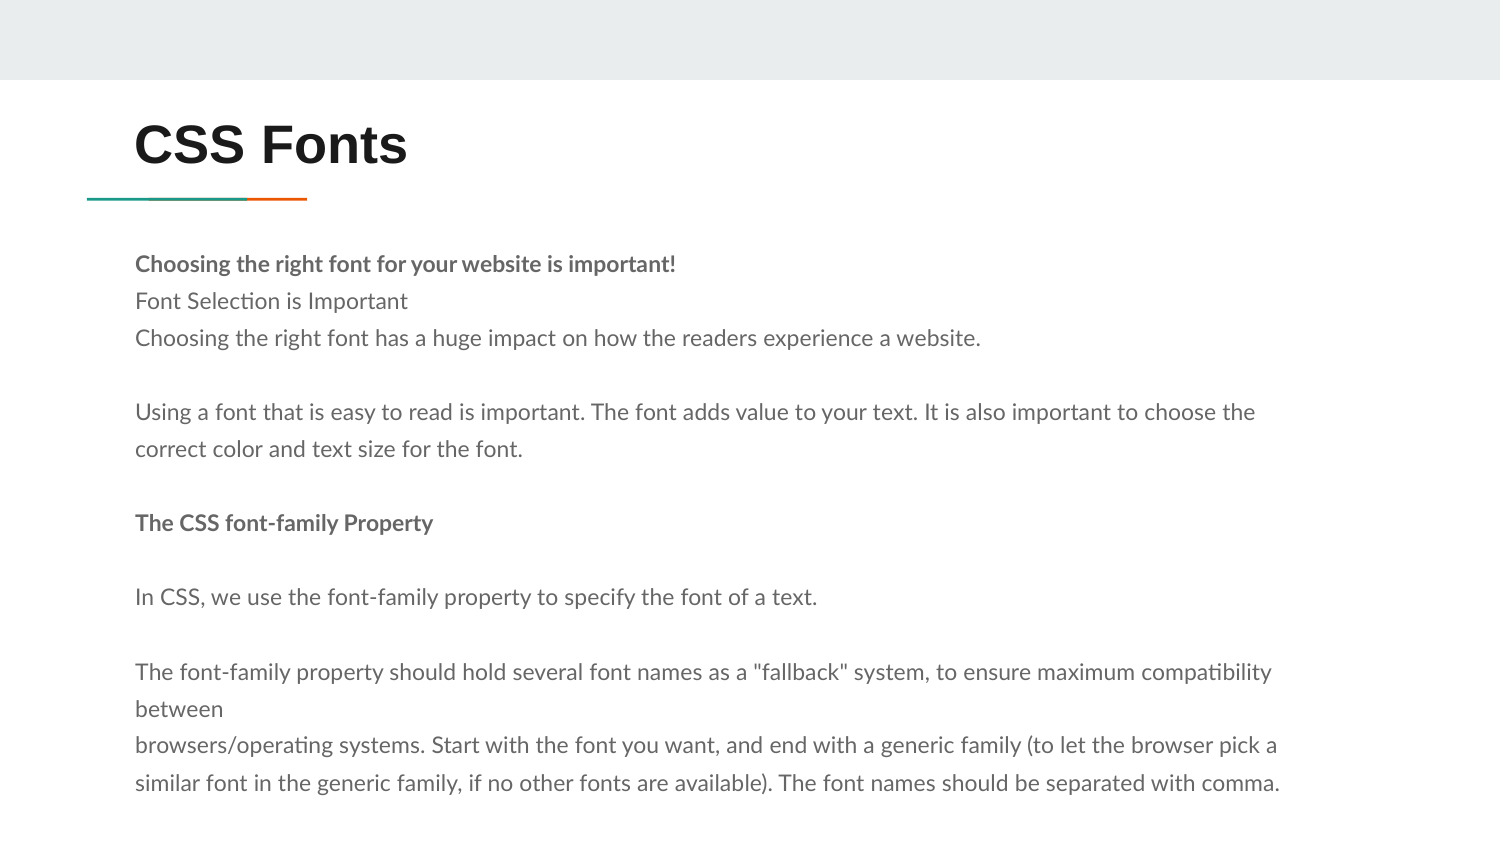

# CSS Fonts
Choosing the right font for your website is important!
Font Selection is Important
Choosing the right font has a huge impact on how the readers experience a website.

Using a font that is easy to read is important. The font adds value to your text. It is also important to choose the
correct color and text size for the font.

The CSS font-family Property

In CSS, we use the font-family property to specify the font of a text.

The font-family property should hold several font names as a "fallback" system, to ensure maximum compatibility between
browsers/operating systems. Start with the font you want, and end with a generic family (to let the browser pick a
similar font in the generic family, if no other fonts are available). The font names should be separated with comma.